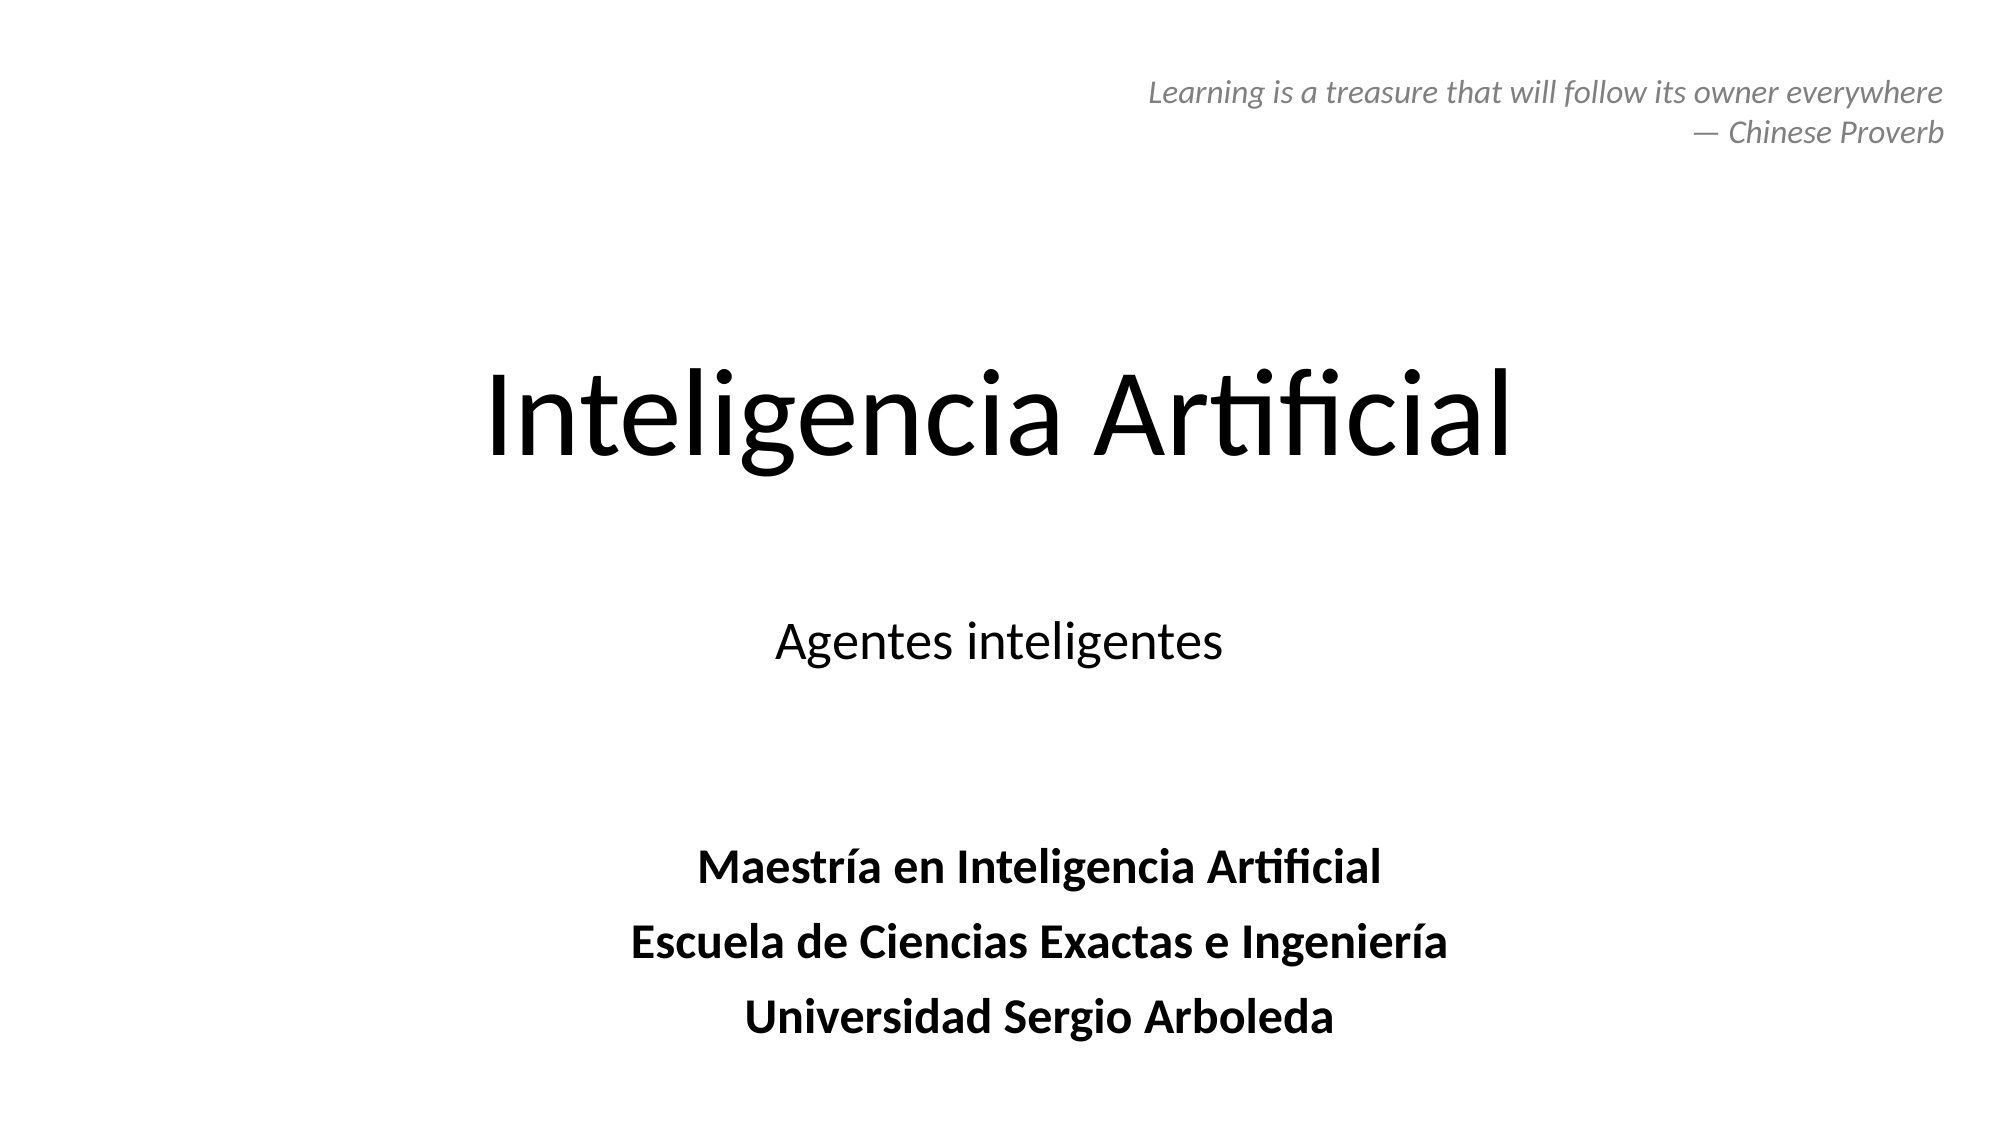

Learning is a treasure that will follow its owner everywhere
— Chinese Proverb
# Inteligencia Artificial
Agentes inteligentes
Maestría en Inteligencia Artificial
Escuela de Ciencias Exactas e Ingeniería
Universidad Sergio Arboleda